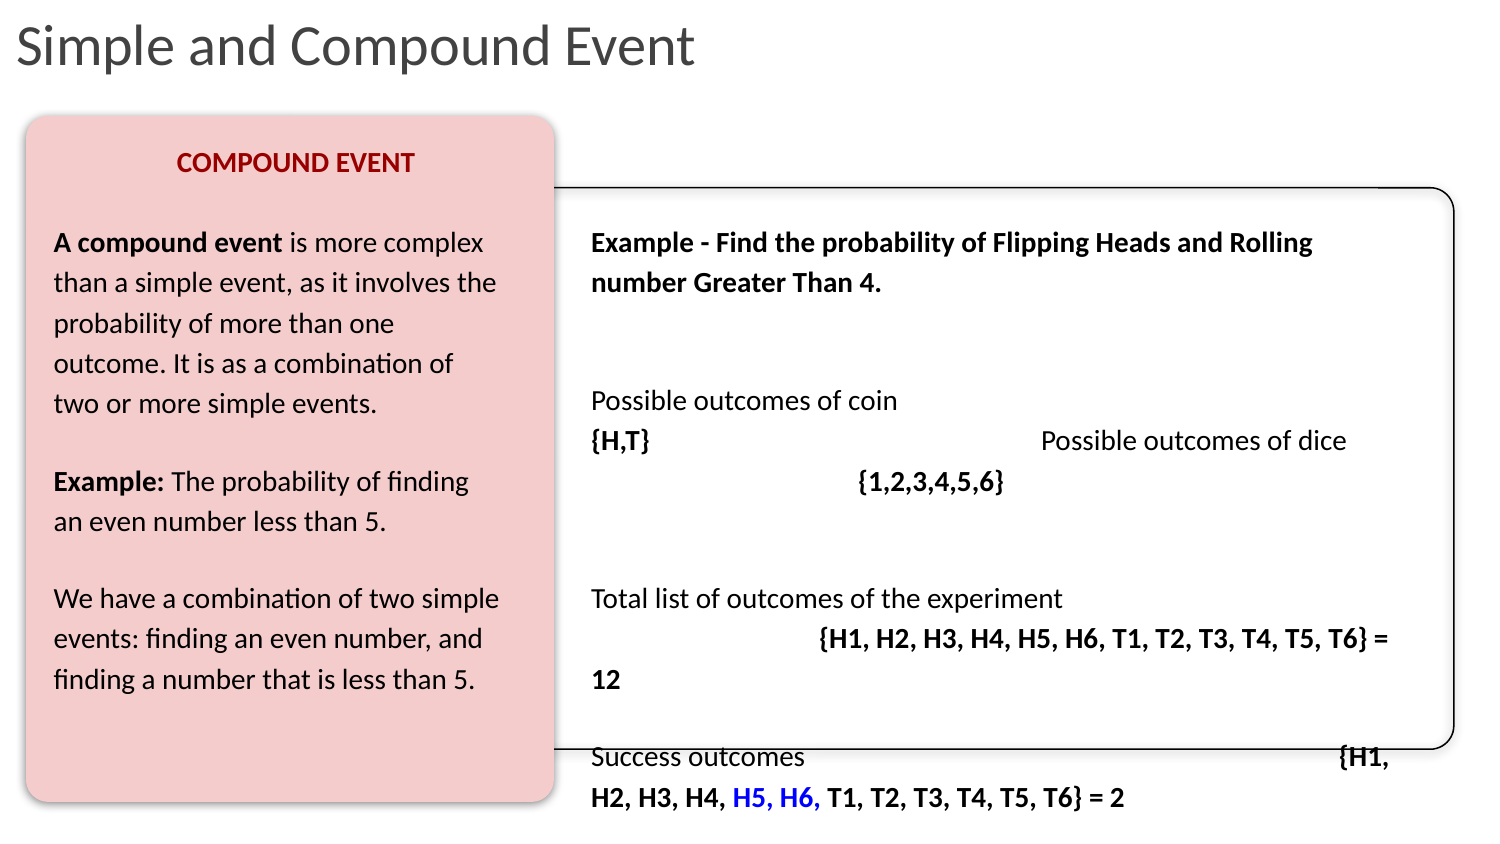

# Simple and Compound Event

COMPOUND EVENT

A compound event is more complex than a simple event, as it involves the probability of more than one outcome. It is as a combination of two or more simple events.
Example: The probability of finding an even number less than 5.
We have a combination of two simple events: finding an even number, and finding a number that is less than 5.
Example - Find the probability of Flipping Heads and Rolling number Greater Than 4.
Possible outcomes of coin			{H,T}			Possible outcomes of dice	                  {1,2,3,4,5,6}
Total list of outcomes of the experiment			            {H1, H2, H3, H4, H5, H6, T1, T2, T3, T4, T5, T6} = 12
Success outcomes                                                                                  {H1, H2, H3, H4, H5, H6, T1, T2, T3, T4, T5, T6} = 2
Thus the probability of the successful outcomes = 2/12